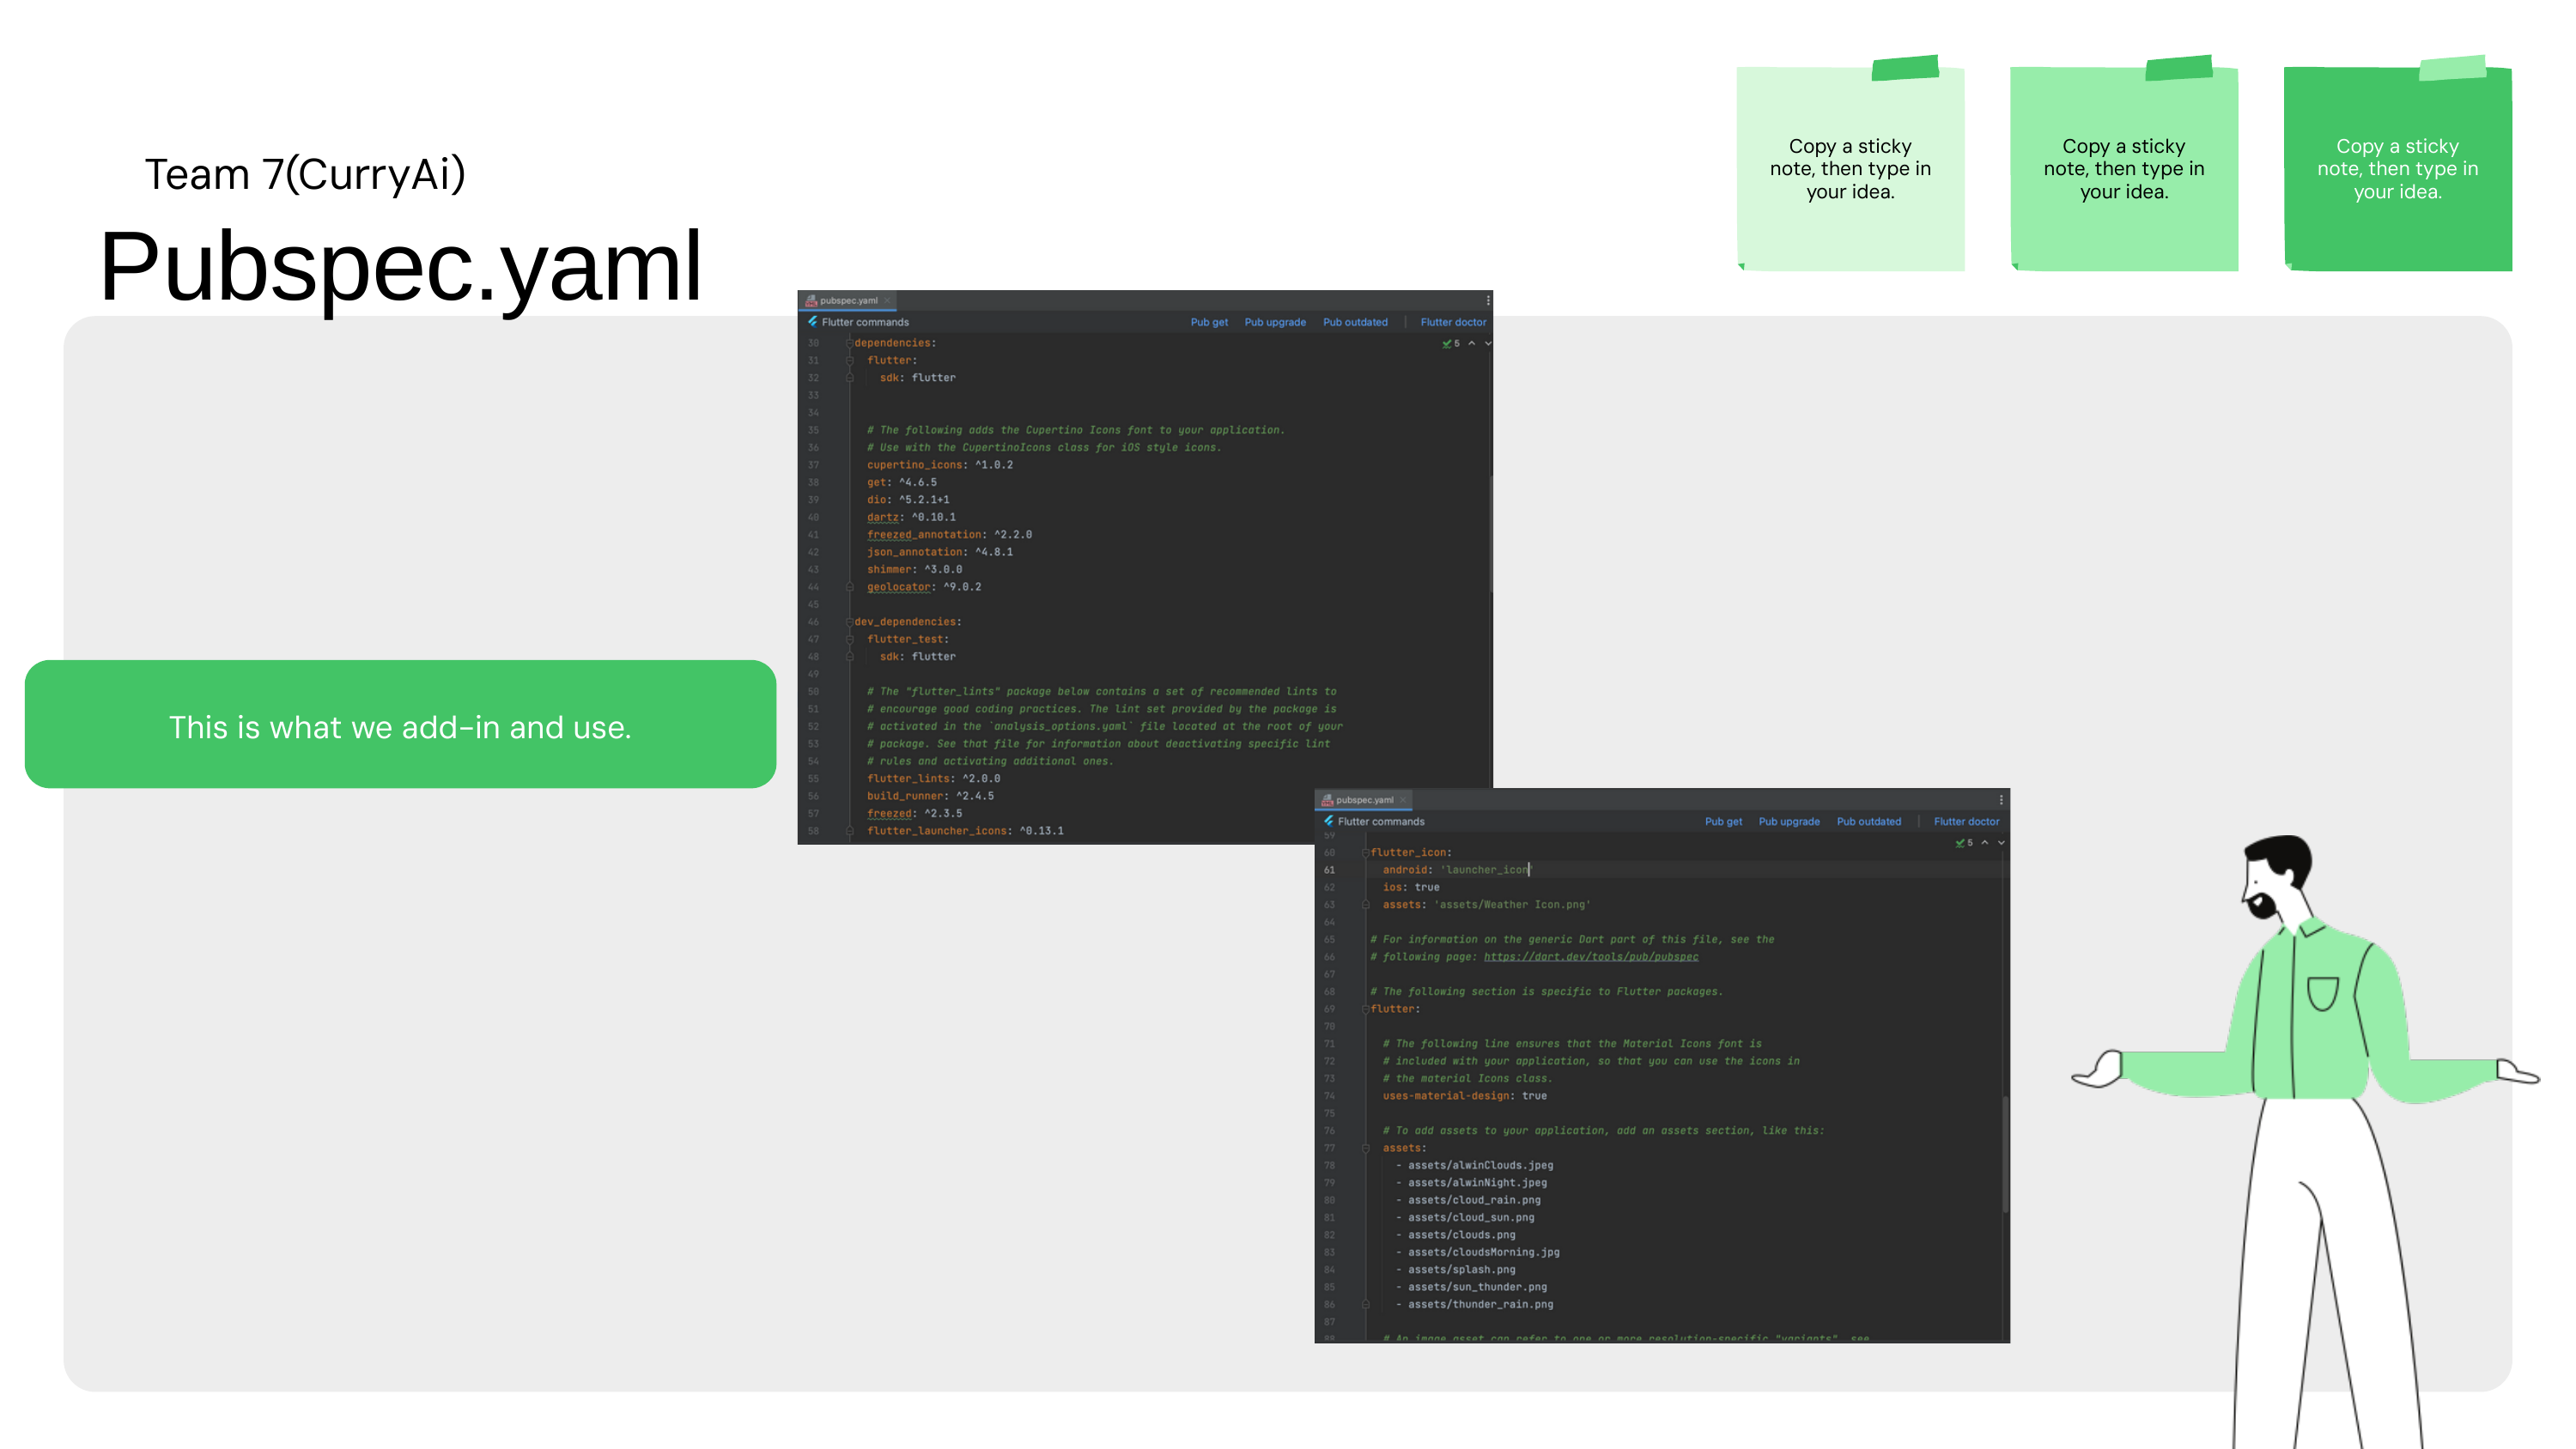

Copy a sticky note, then type in your idea.

Copy a sticky note, then type in your idea.

Copy a sticky note, then type in your idea.
Team 7(CurryAi)
Pubspec.yaml

This is what we add-in and use.